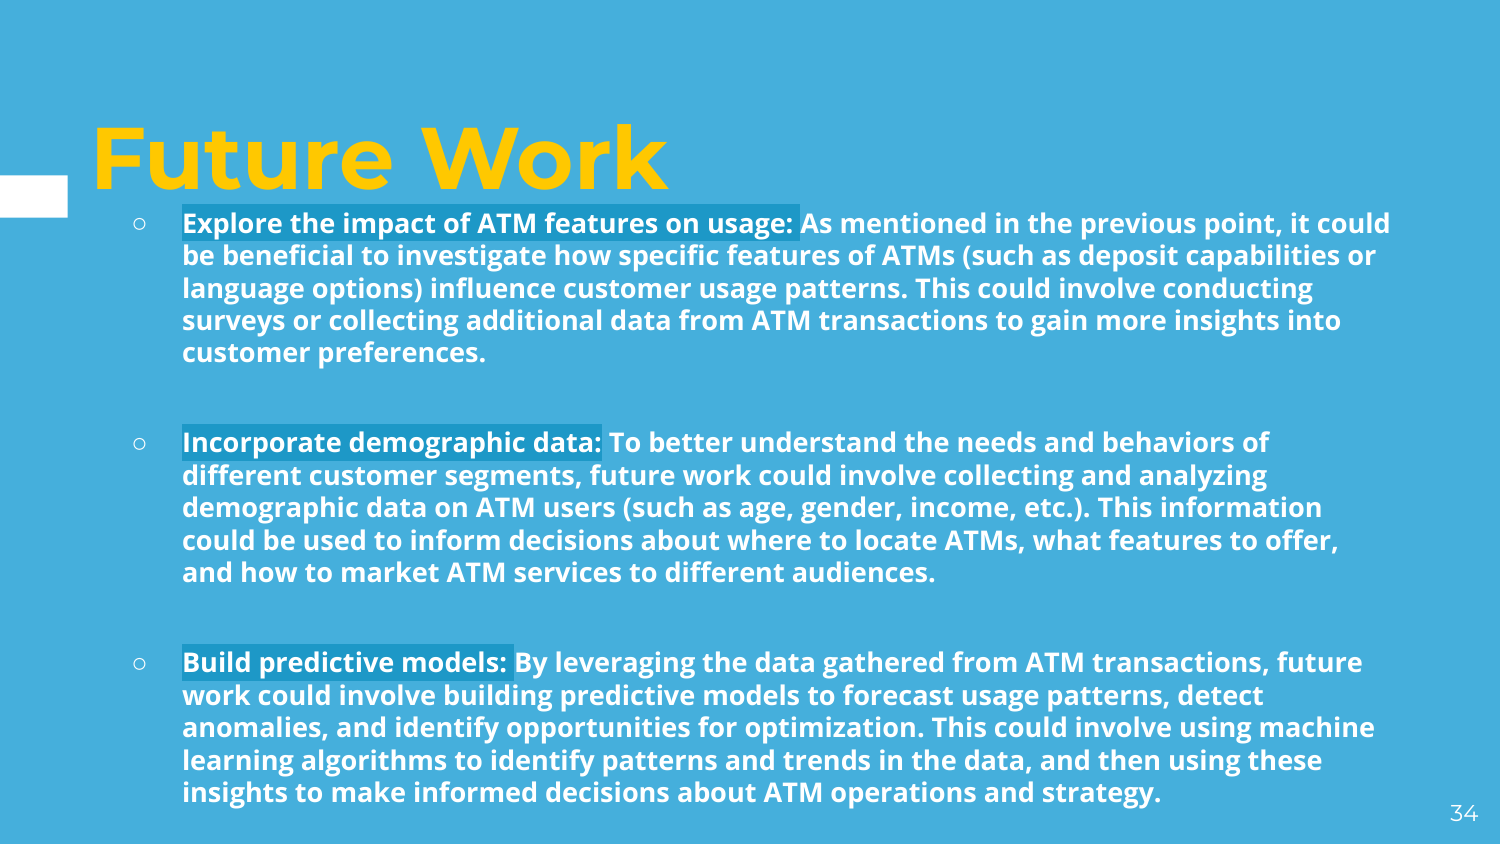

# Future Work
Explore the impact of ATM features on usage: As mentioned in the previous point, it could be beneficial to investigate how specific features of ATMs (such as deposit capabilities or language options) influence customer usage patterns. This could involve conducting surveys or collecting additional data from ATM transactions to gain more insights into customer preferences.

Incorporate demographic data: To better understand the needs and behaviors of different customer segments, future work could involve collecting and analyzing demographic data on ATM users (such as age, gender, income, etc.). This information could be used to inform decisions about where to locate ATMs, what features to offer, and how to market ATM services to different audiences.

Build predictive models: By leveraging the data gathered from ATM transactions, future work could involve building predictive models to forecast usage patterns, detect anomalies, and identify opportunities for optimization. This could involve using machine learning algorithms to identify patterns and trends in the data, and then using these insights to make informed decisions about ATM operations and strategy.
34